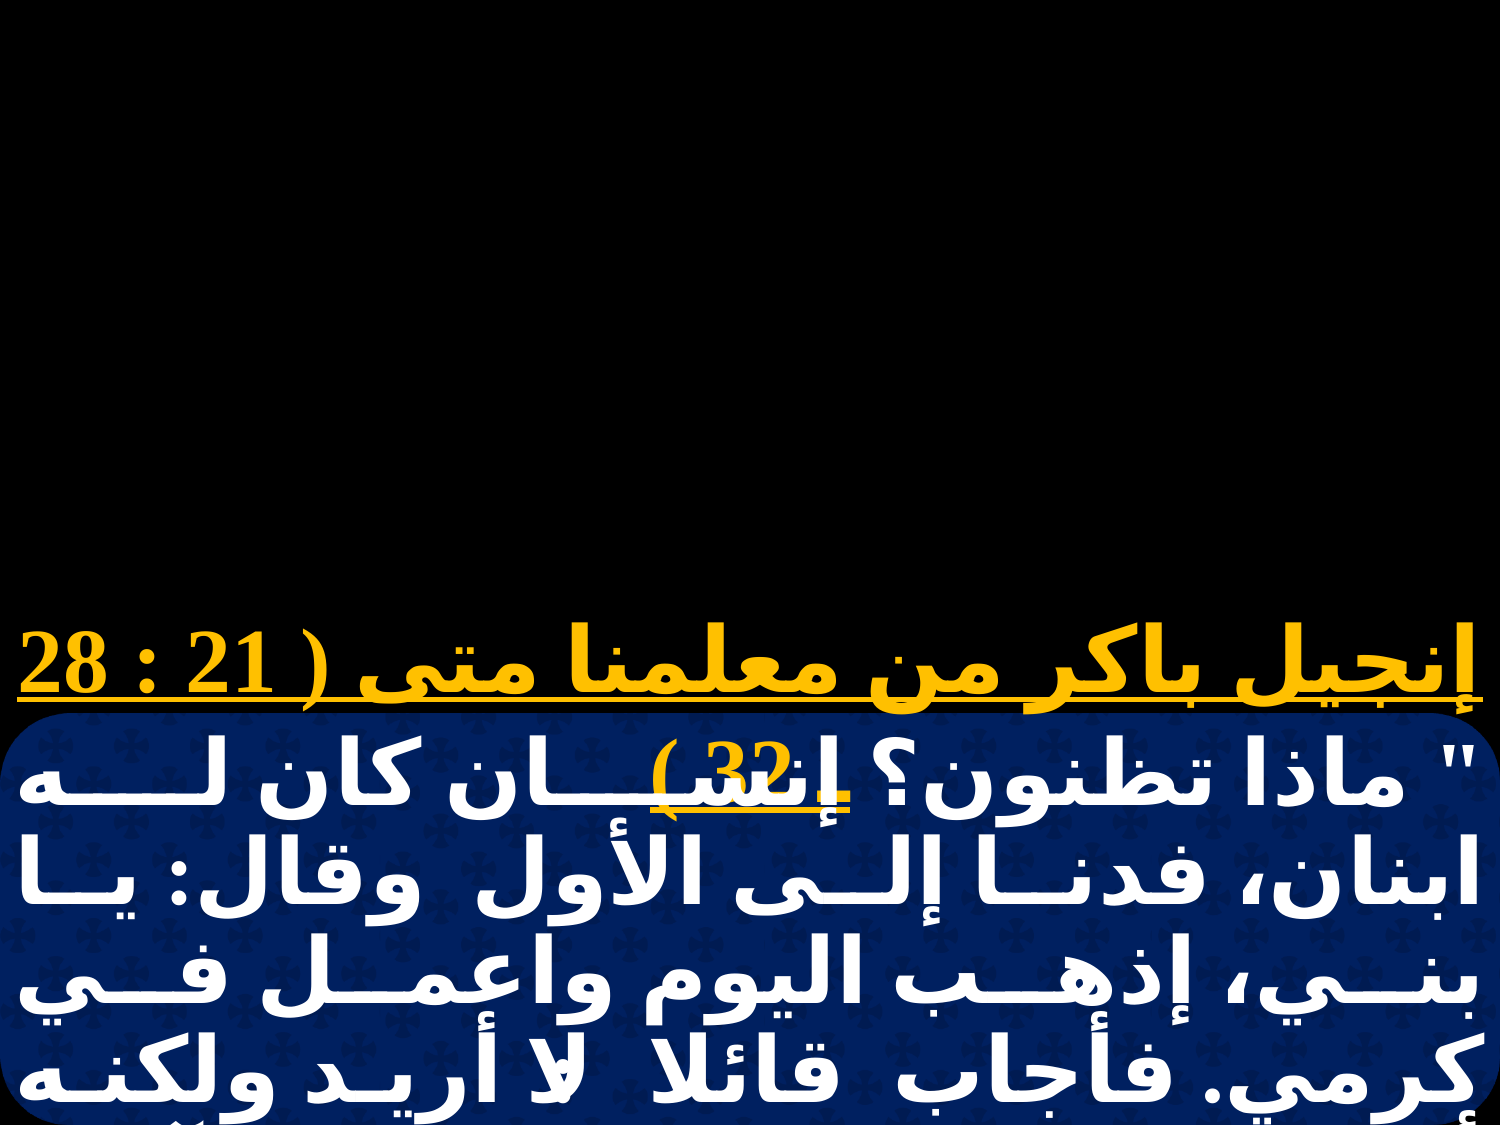

إنجيل باكر من معلمنا متى ( 21 : 28 ـ 32 )
" ماذا تظنون؟ إنسان كان له ابنان، فدنا إلى الأول  وقال: يا بني، إذهب اليوم واعمل في كرمي. فأجاب  قائلا: لا أريد ولكنه أخيرا ندم وذهب. ودنا إلى  الآخر وقال له مثل ذلك. فأجاب قائلا: أذهب يا